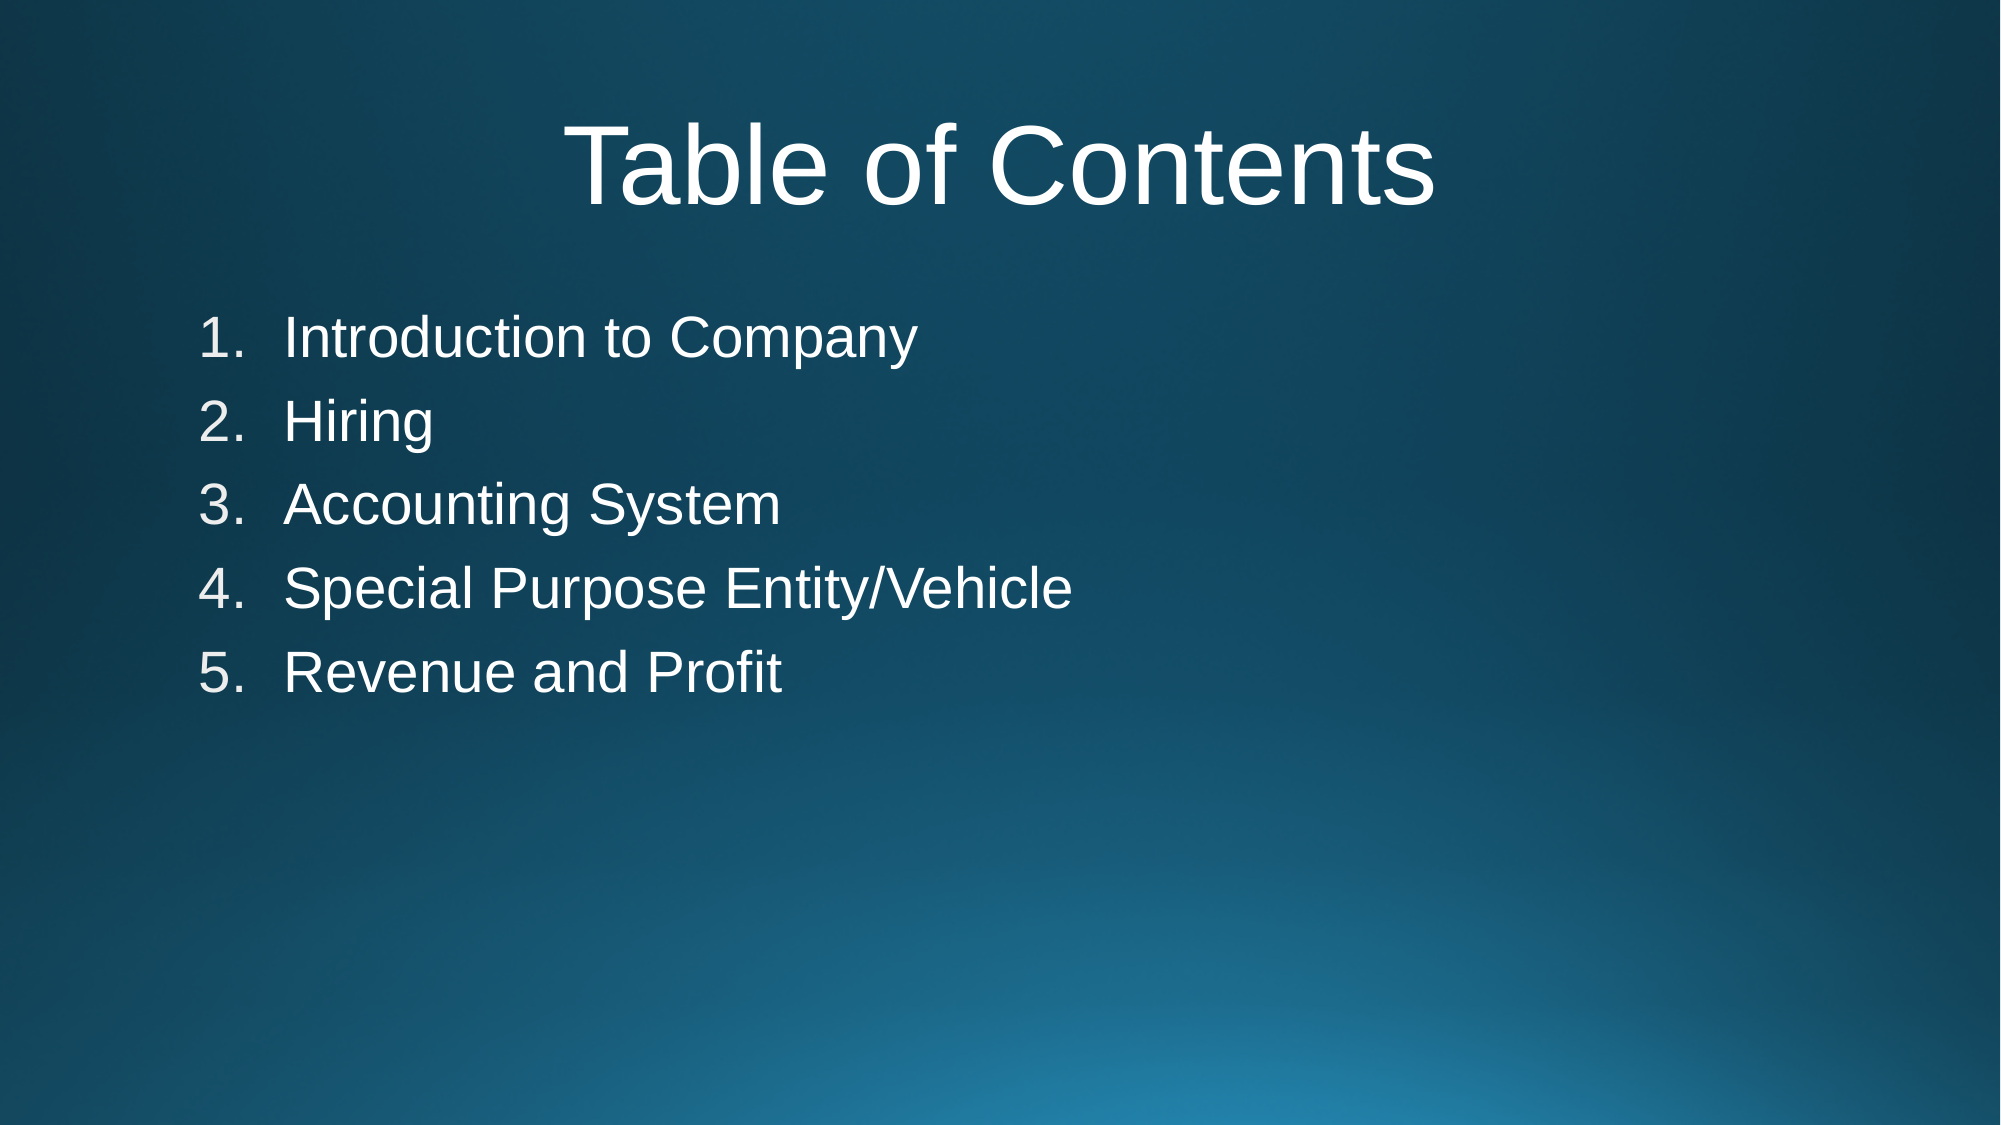

# Table of Contents
Introduction to Company
Hiring
Accounting System
Special Purpose Entity/Vehicle
Revenue and Profit